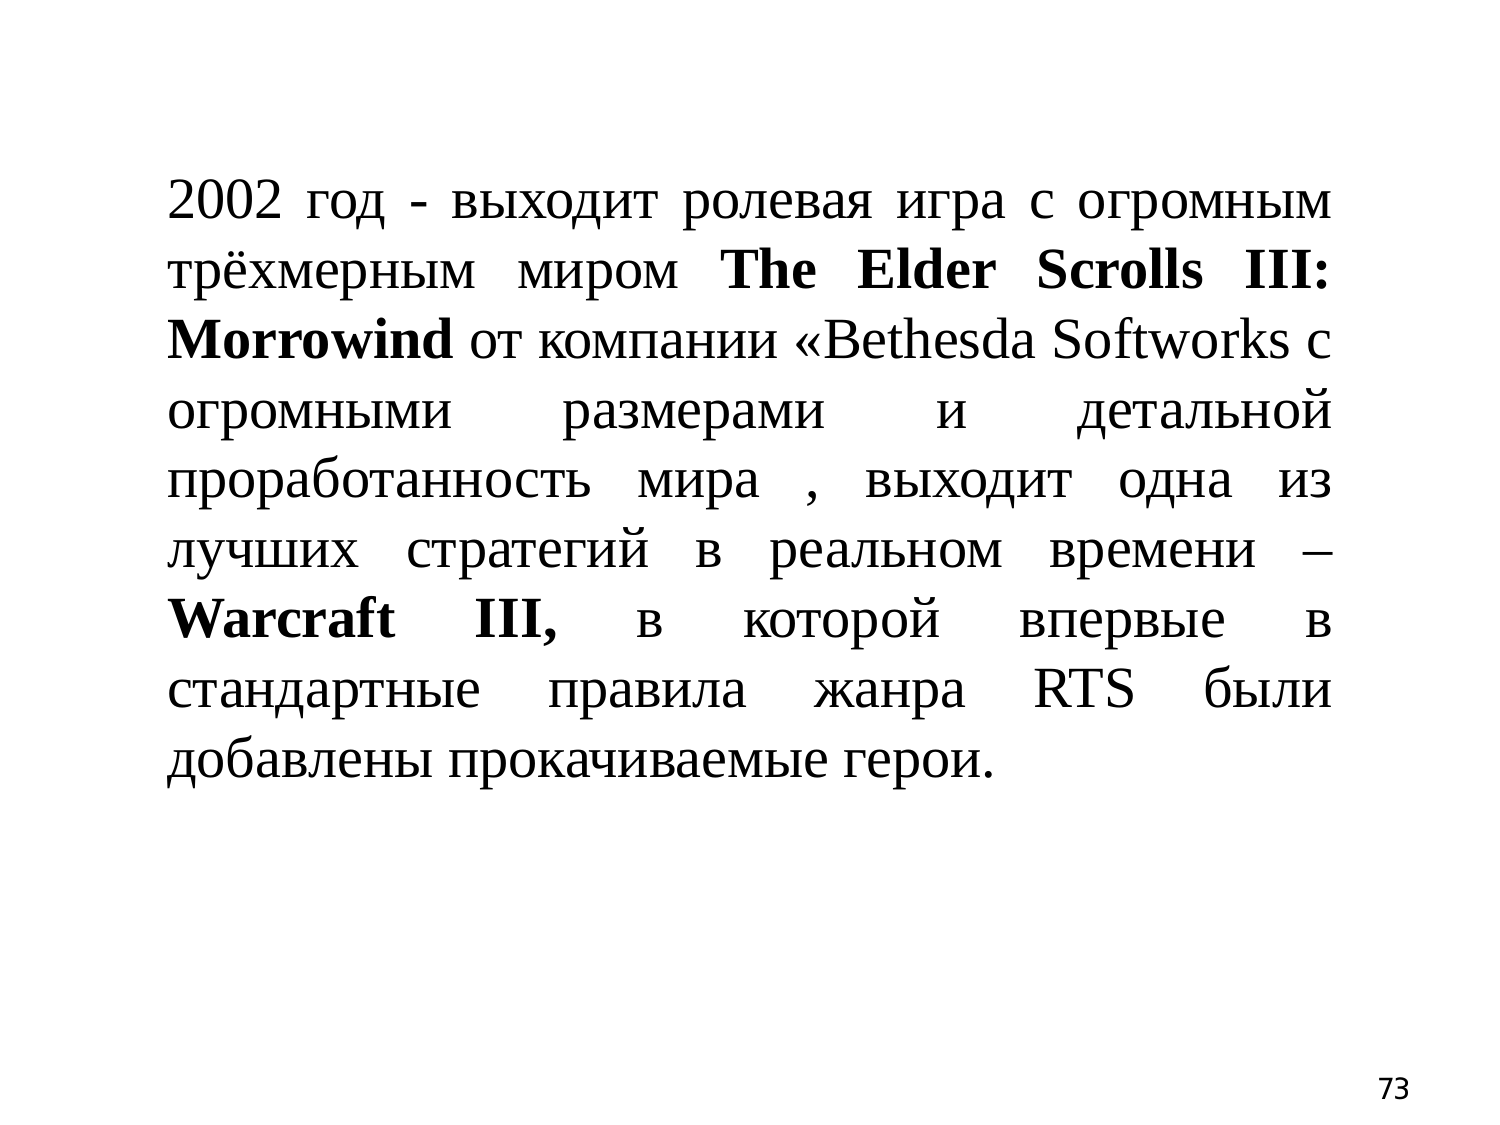

2002 год - выходит ролевая игра с огромным трёхмерным миром The Elder Scrolls III: Morrowind от компании «Bethesda Softworks с огромными размерами и детальной проработанность мира , выходит одна из лучших стратегий в реальном времени – Warcraft III, в которой впервые в стандартные правила жанра RTS были добавлены прокачиваемые герои.
73